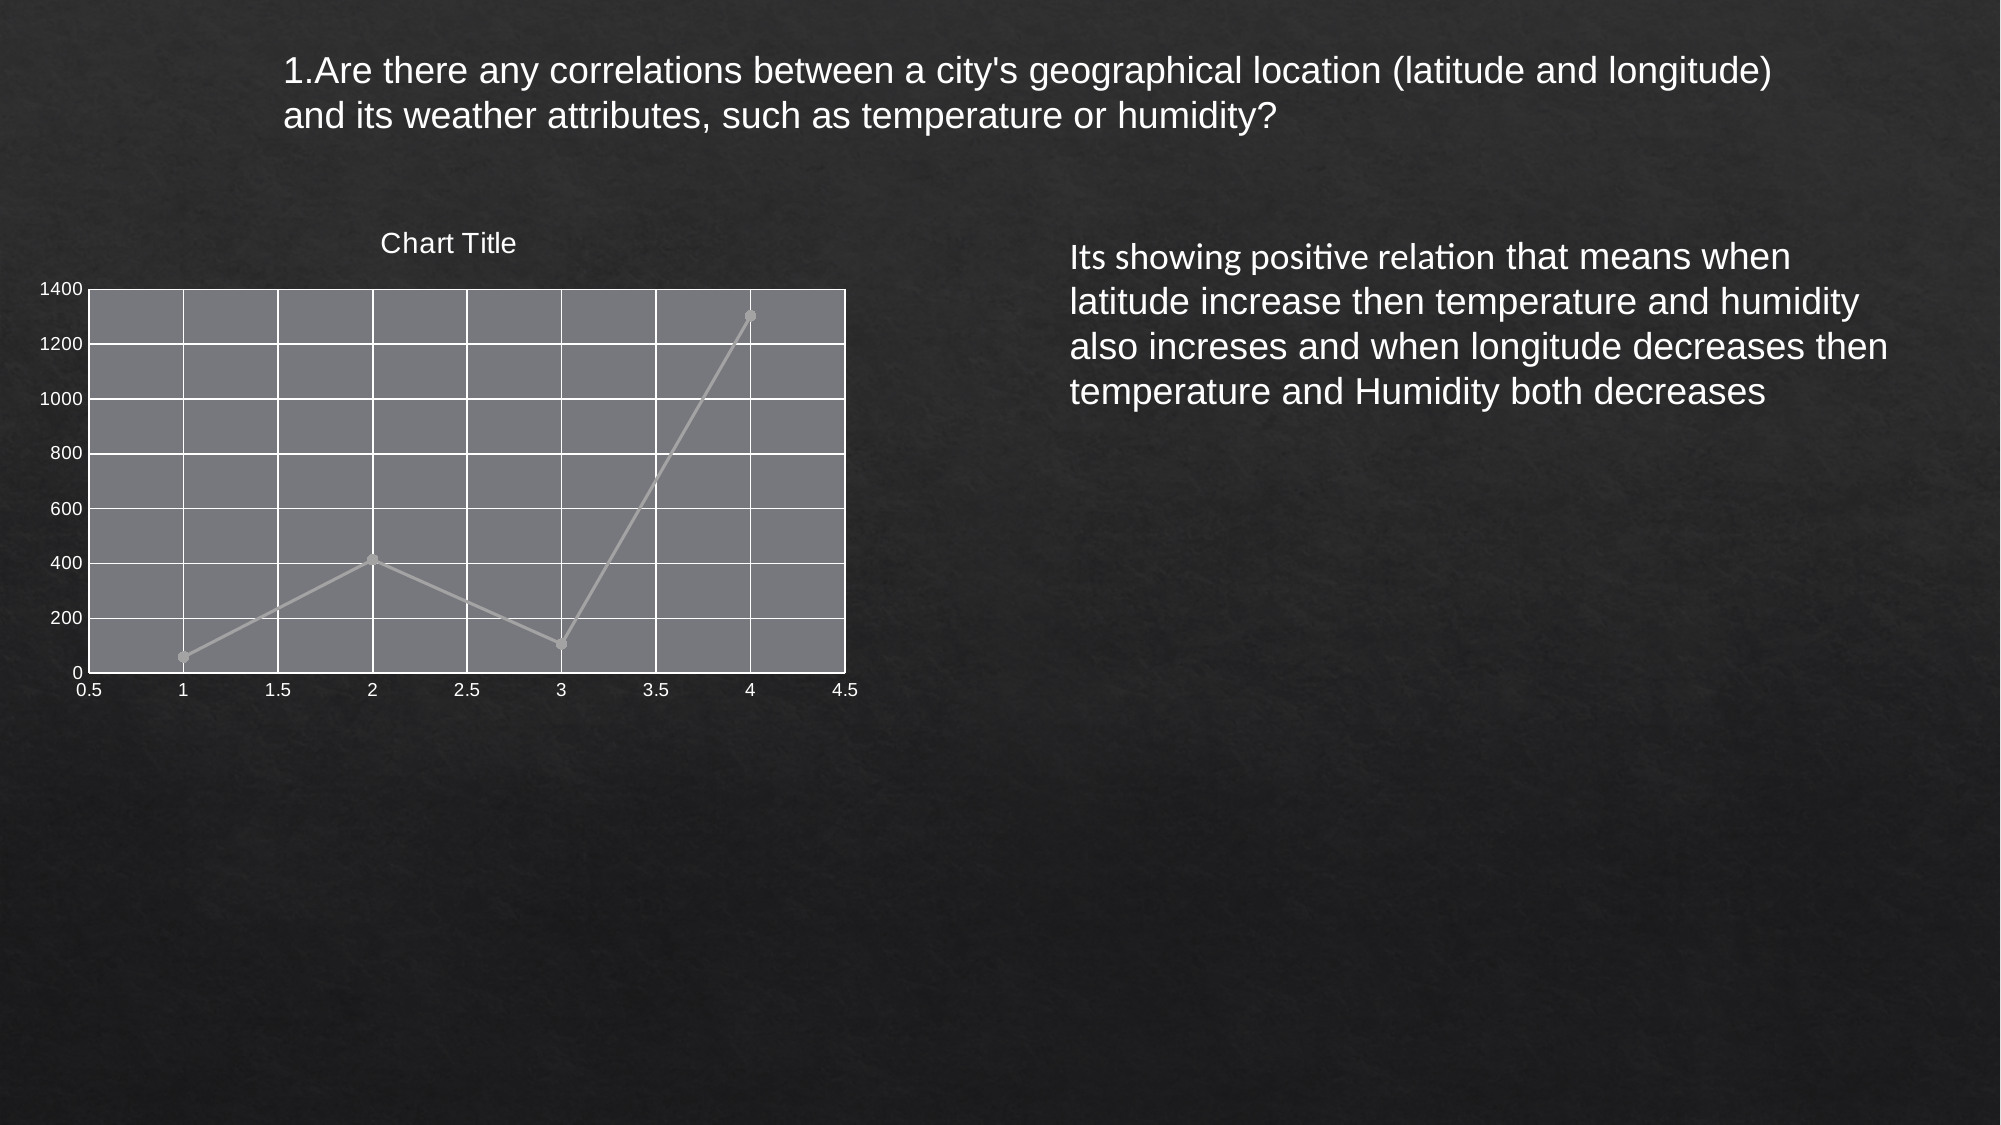

Are there any correlations between a city's geographical location (latitude and longitude) and its weather attributes, such as temperature or humidity?

### Chart:

| Category |  |
|---|---|
Its showing positive relation that means when latitude increase then temperature and humidity also increses and when longitude decreases then temperature and Humidity both decreases